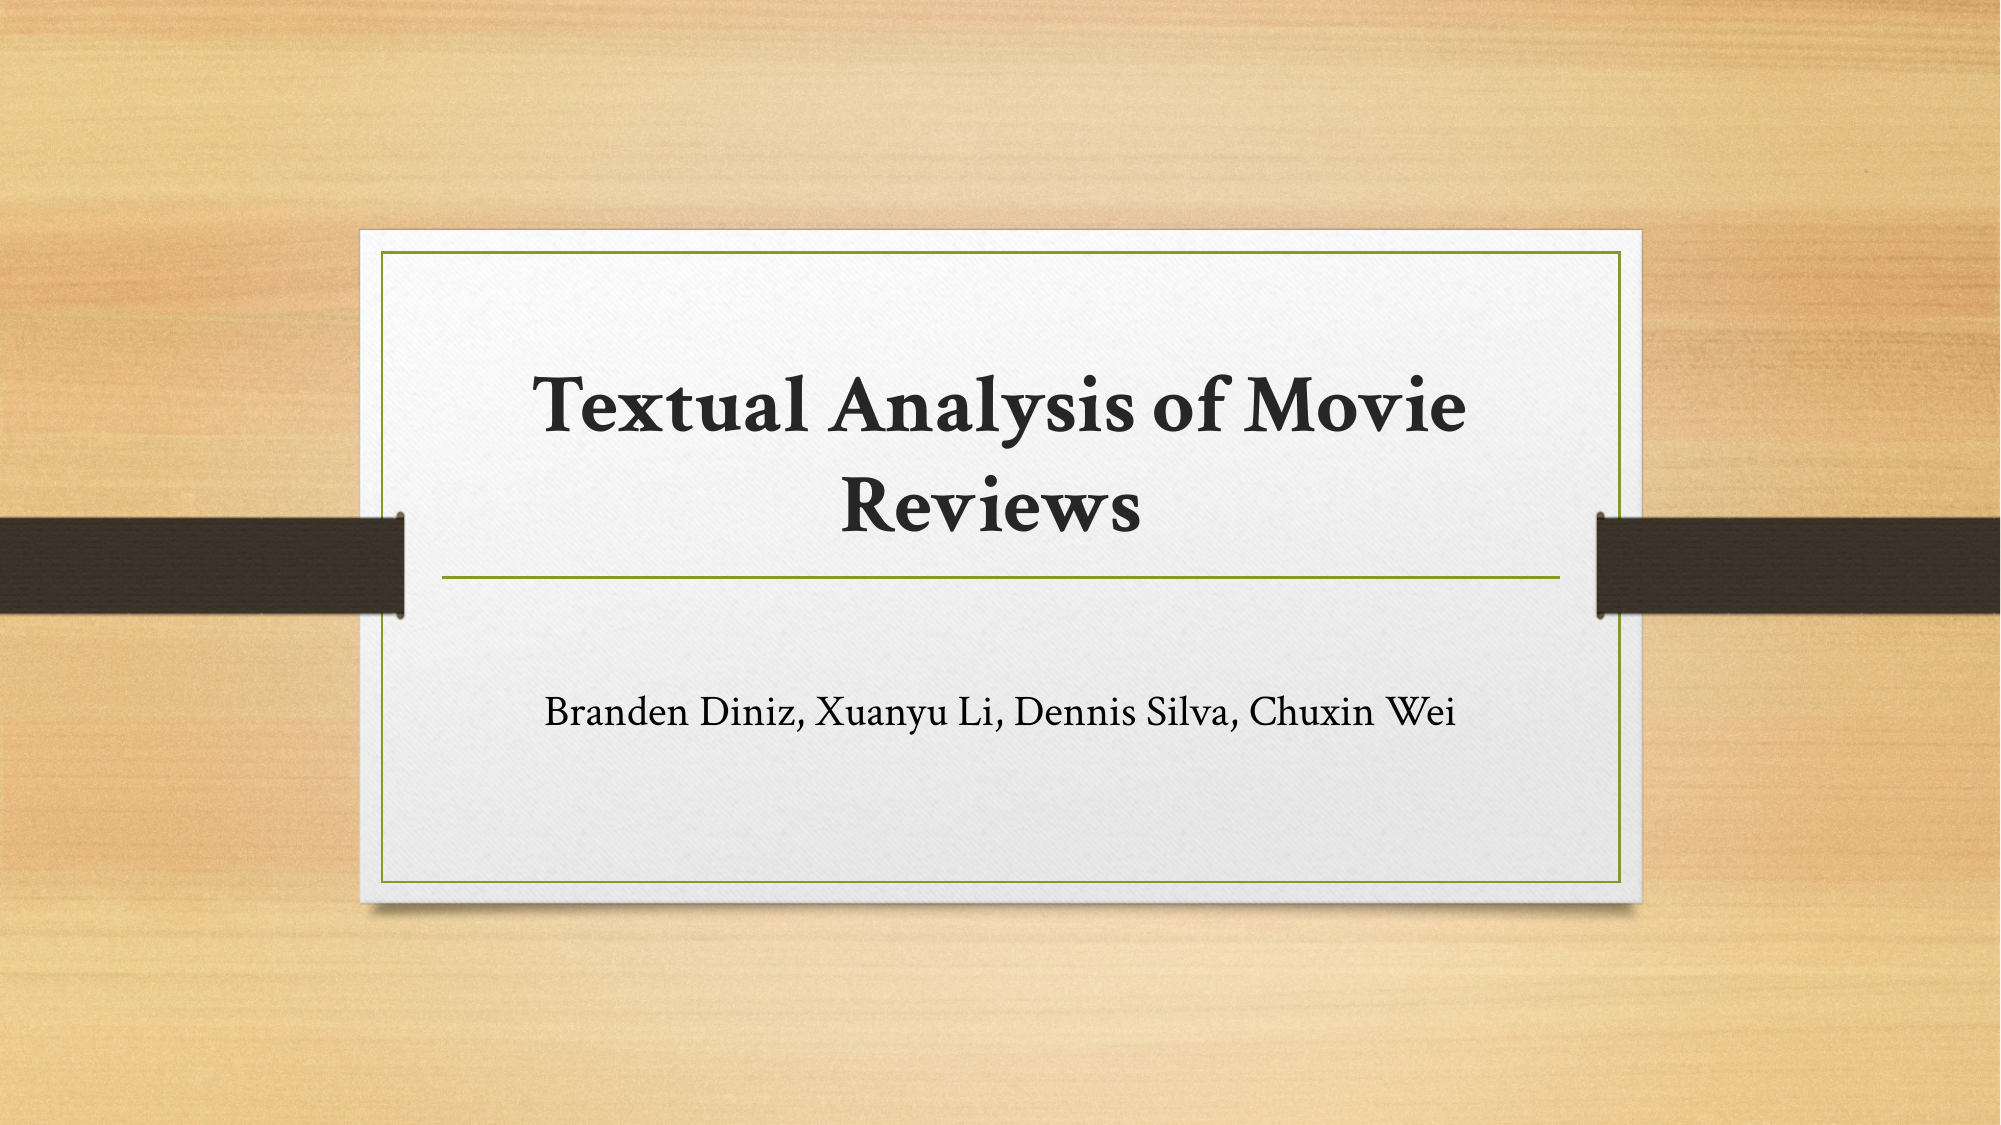

# Textual Analysis of Movie Reviews

Branden Diniz, Xuanyu Li, Dennis Silva, Chuxin Wei